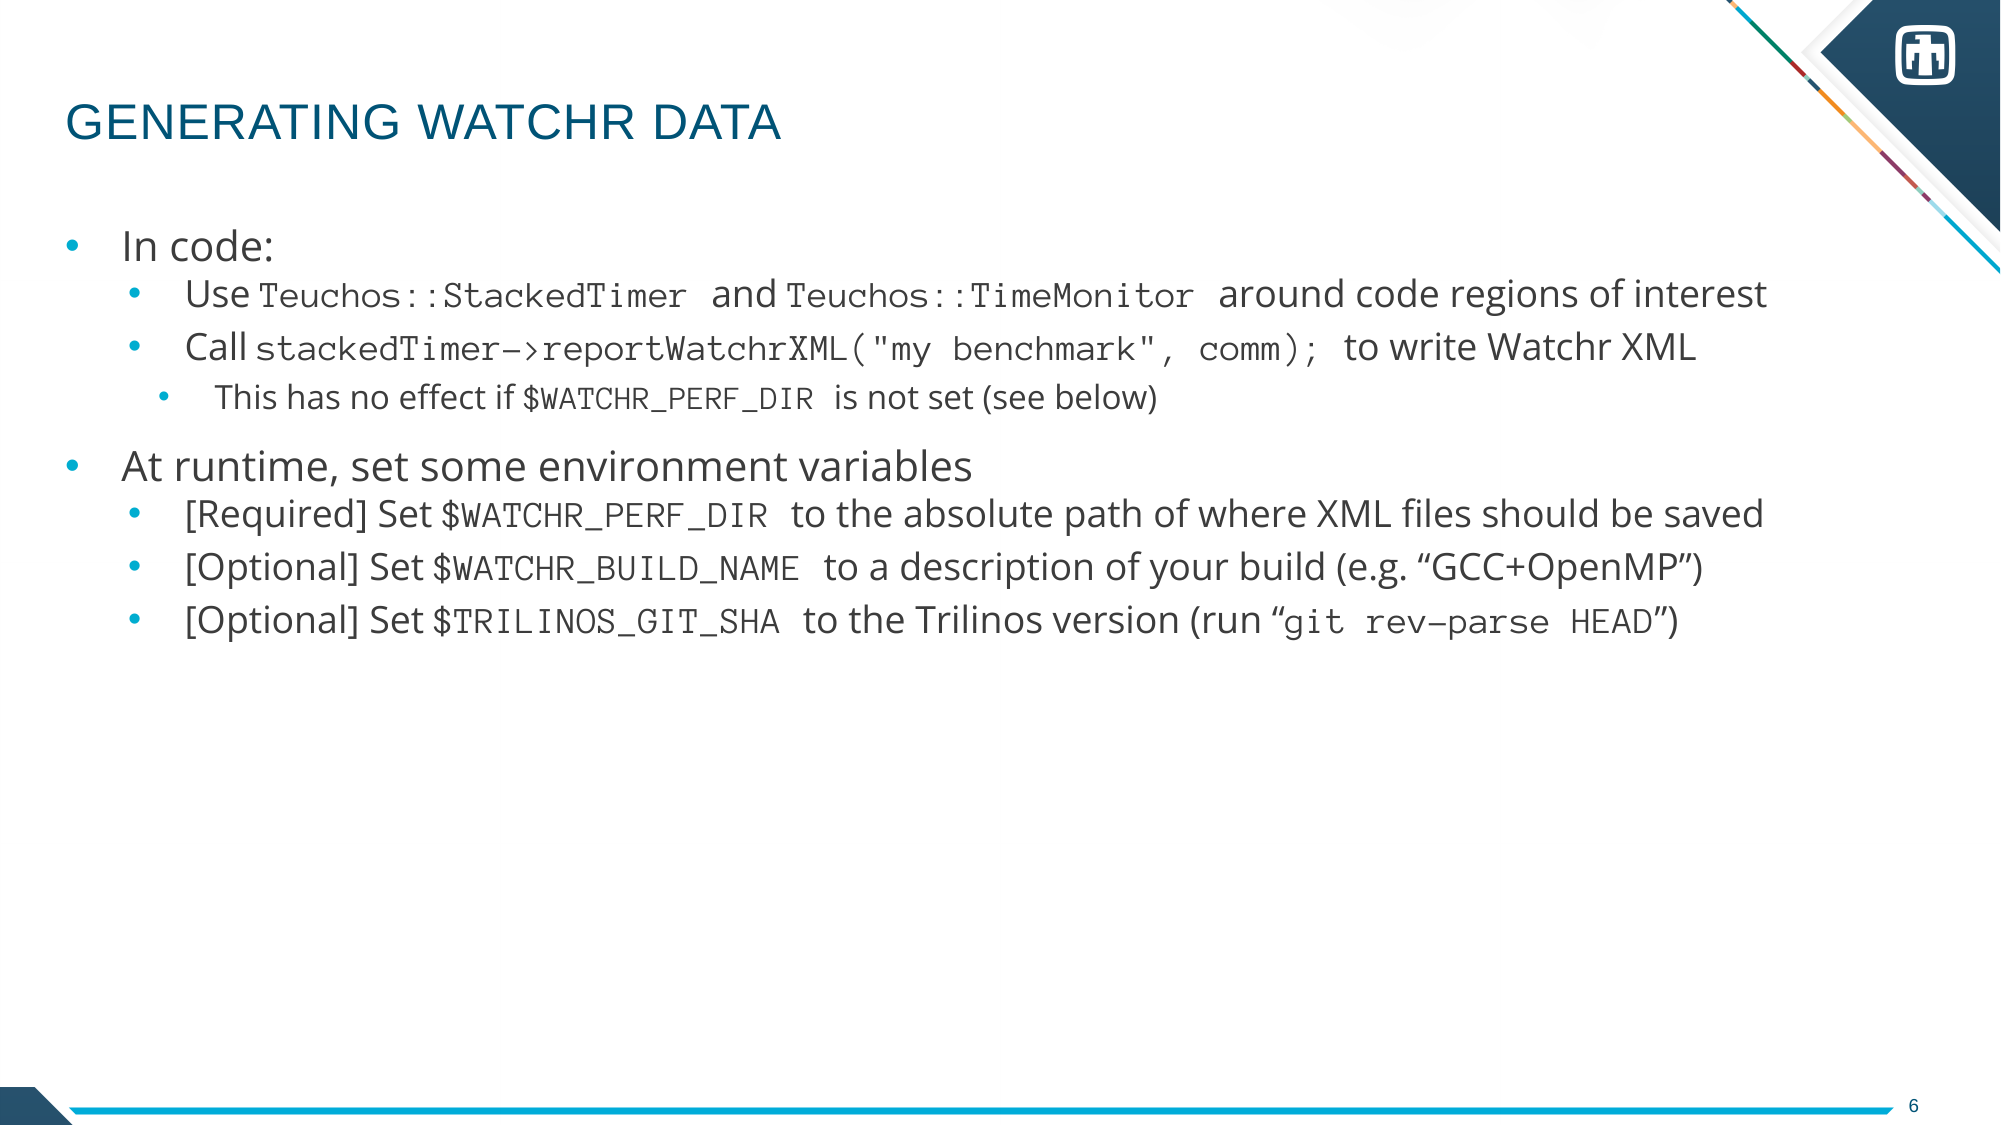

# Generating Watchr Data

In code:
Use Teuchos::StackedTimer and Teuchos::TimeMonitor around code regions of interest
Call stackedTimer->reportWatchrXML("my benchmark", comm); to write Watchr XML
This has no effect if $WATCHR_PERF_DIR is not set (see below)
At runtime, set some environment variables
[Required] Set $WATCHR_PERF_DIR to the absolute path of where XML files should be saved
[Optional] Set $WATCHR_BUILD_NAME to a description of your build (e.g. “GCC+OpenMP”)
[Optional] Set $TRILINOS_GIT_SHA to the Trilinos version (run “git rev-parse HEAD”)

6